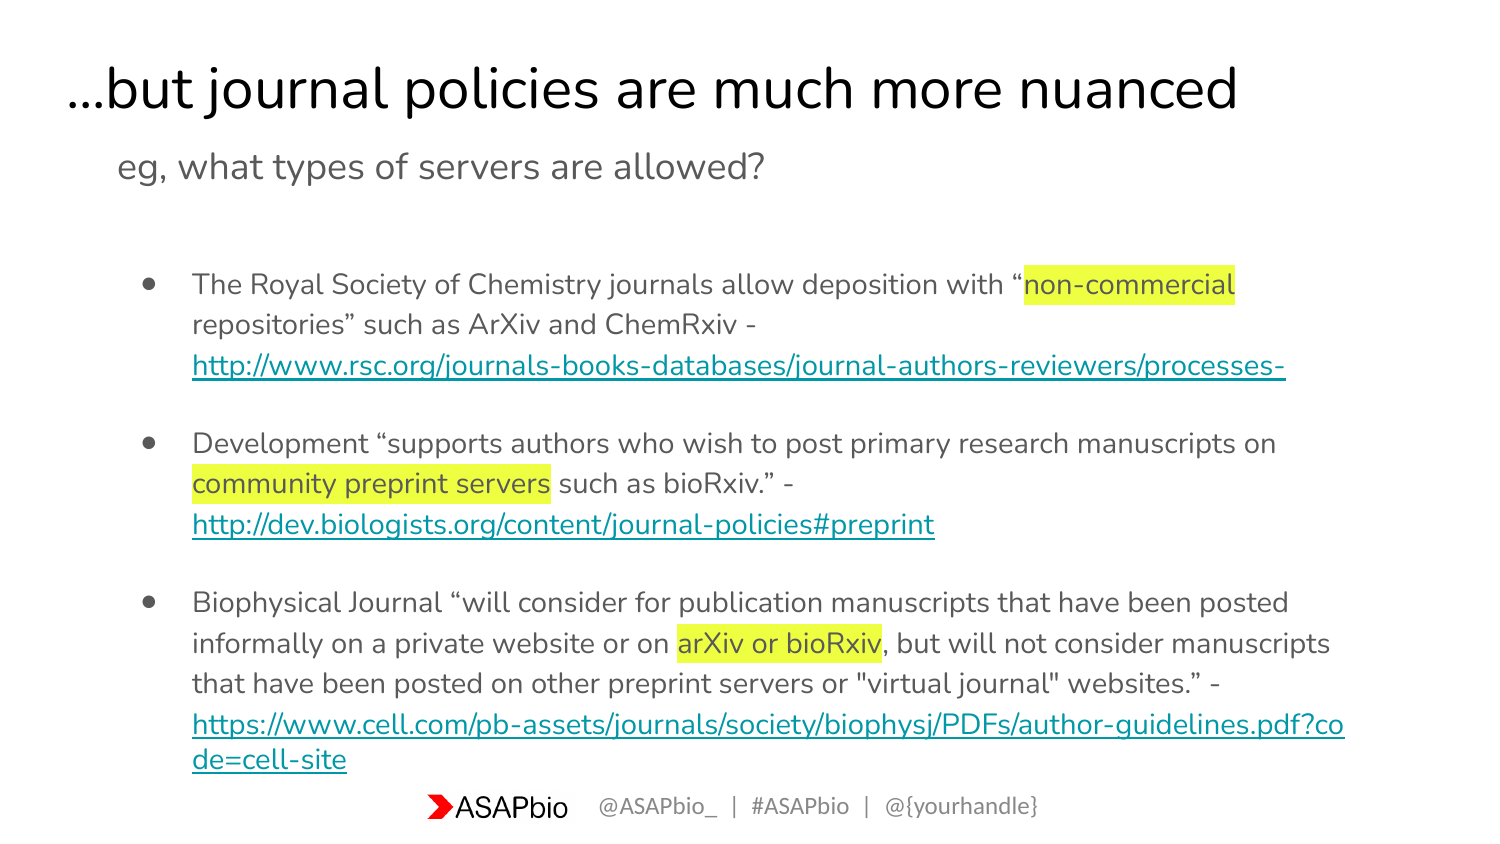

# ...but journal policies are much more nuanced
eg, what types of servers are allowed?
The Royal Society of Chemistry journals allow deposition with “non-commercial repositories” such as ArXiv and ChemRxiv - http://www.rsc.org/journals-books-databases/journal-authors-reviewers/processes-
Development “supports authors who wish to post primary research manuscripts on community preprint servers such as bioRxiv.” - http://dev.biologists.org/content/journal-policies#preprint
Biophysical Journal “will consider for publication manuscripts that have been posted informally on a private website or on arXiv or bioRxiv, but will not consider manuscripts that have been posted on other preprint servers or "virtual journal" websites.” - https://www.cell.com/pb-assets/journals/society/biophysj/PDFs/author-guidelines.pdf?code=cell-site